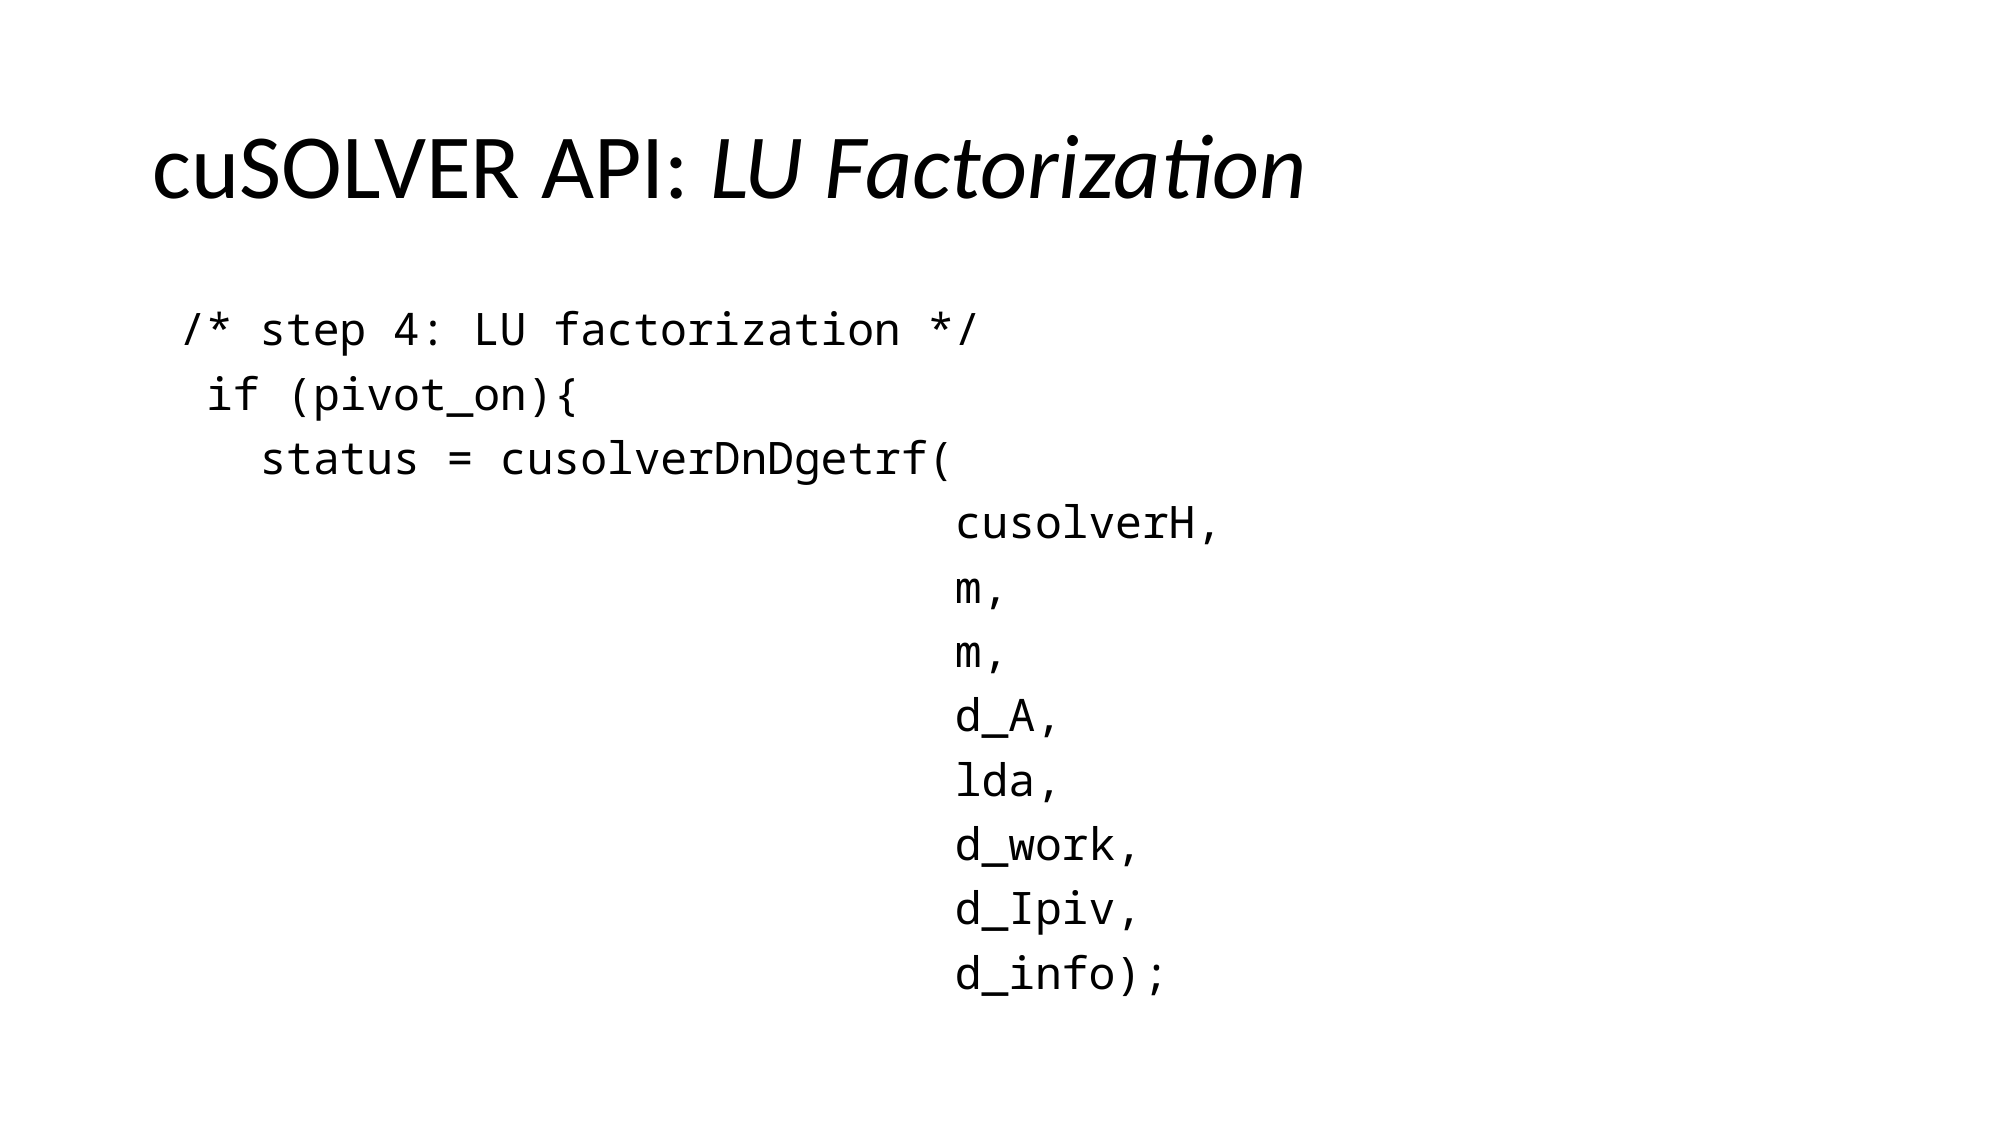

# cuSOLVER API: LU Factorization
 /* step 4: LU factorization */
  if (pivot_on){
    status = cusolverDnDgetrf(
                              cusolverH,
                              m,
                              m,
                              d_A,
                              lda,
                              d_work,
                              d_Ipiv,
                              d_info);